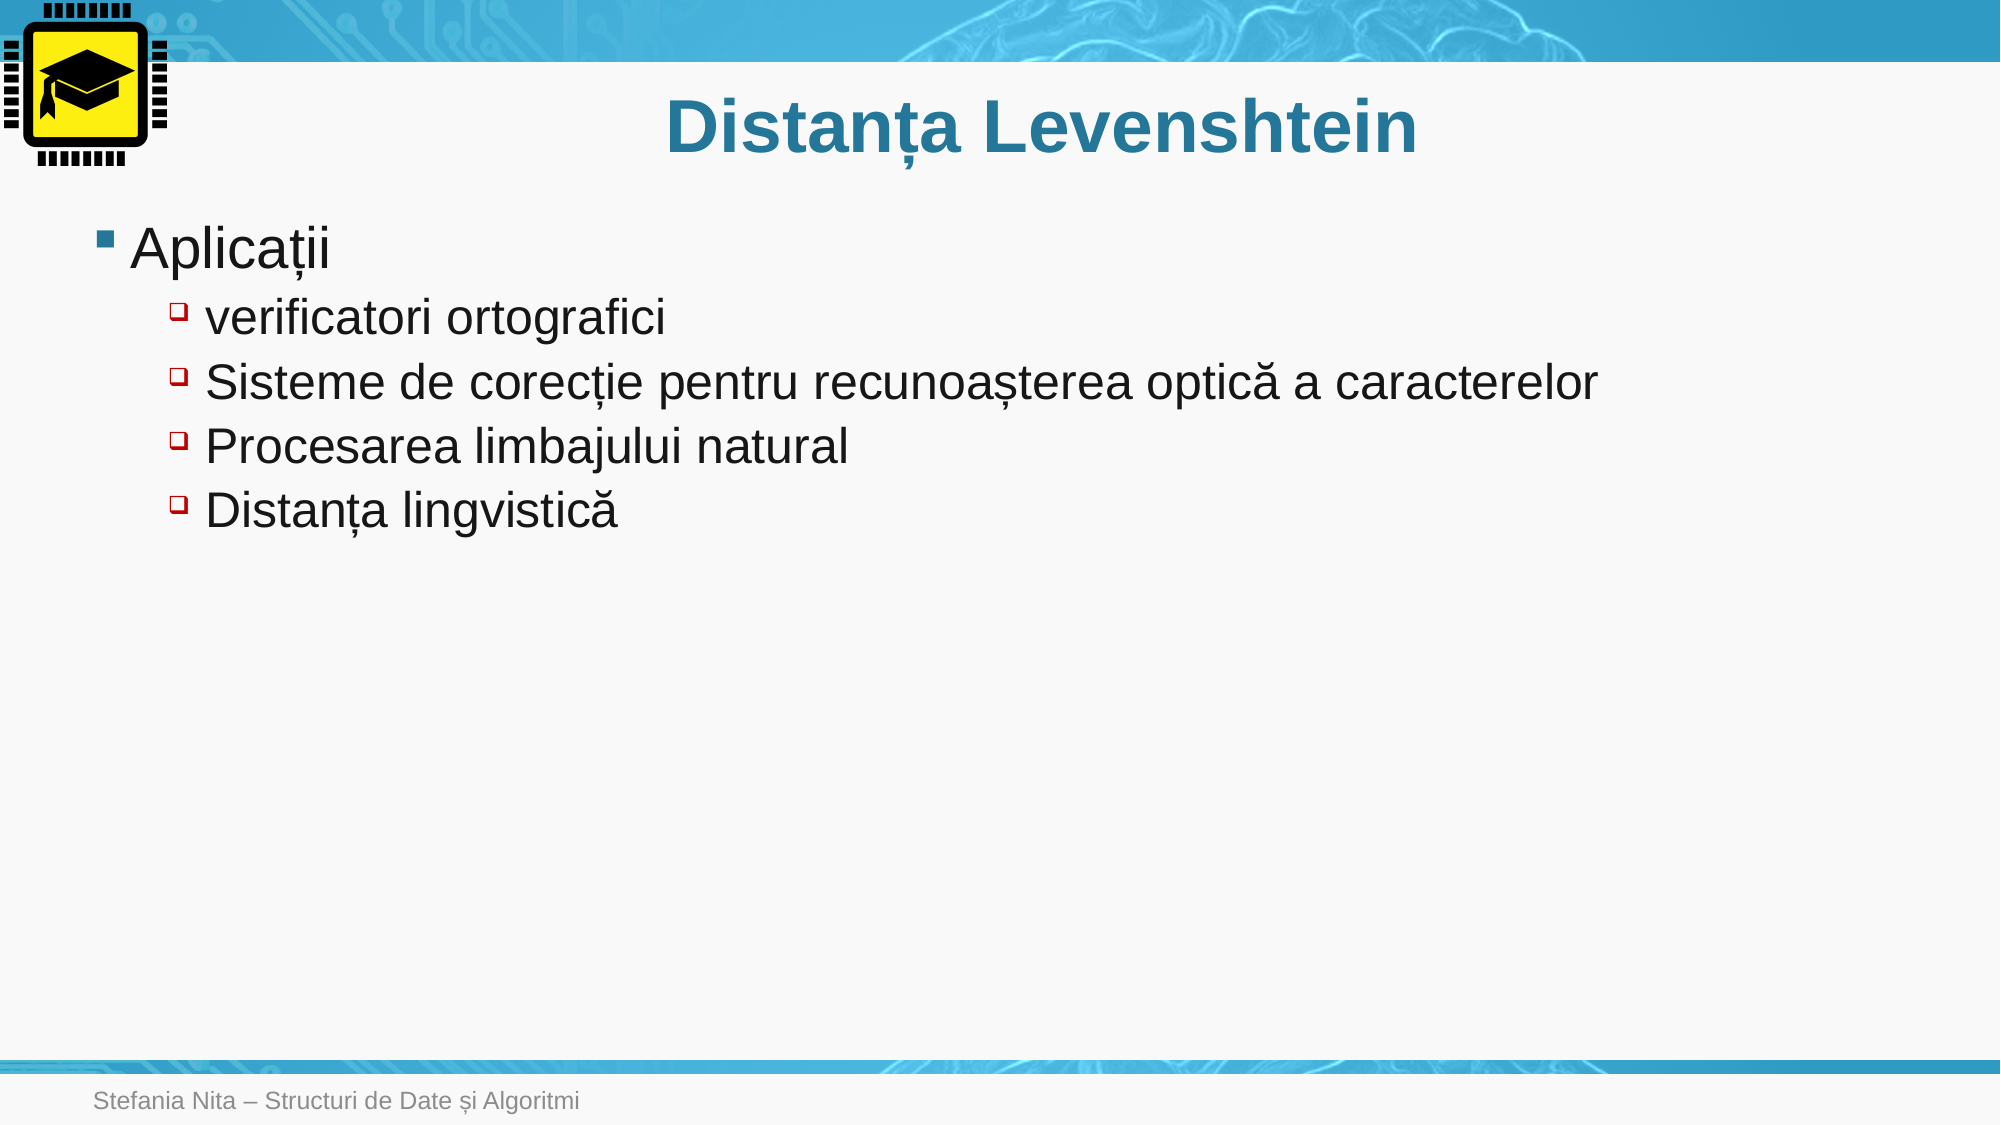

# Distanța Levenshtein
Aplicații
verificatori ortografici
Sisteme de corecție pentru recunoașterea optică a caracterelor
Procesarea limbajului natural
Distanța lingvistică

Stefania Nita – Structuri de Date și Algoritmi